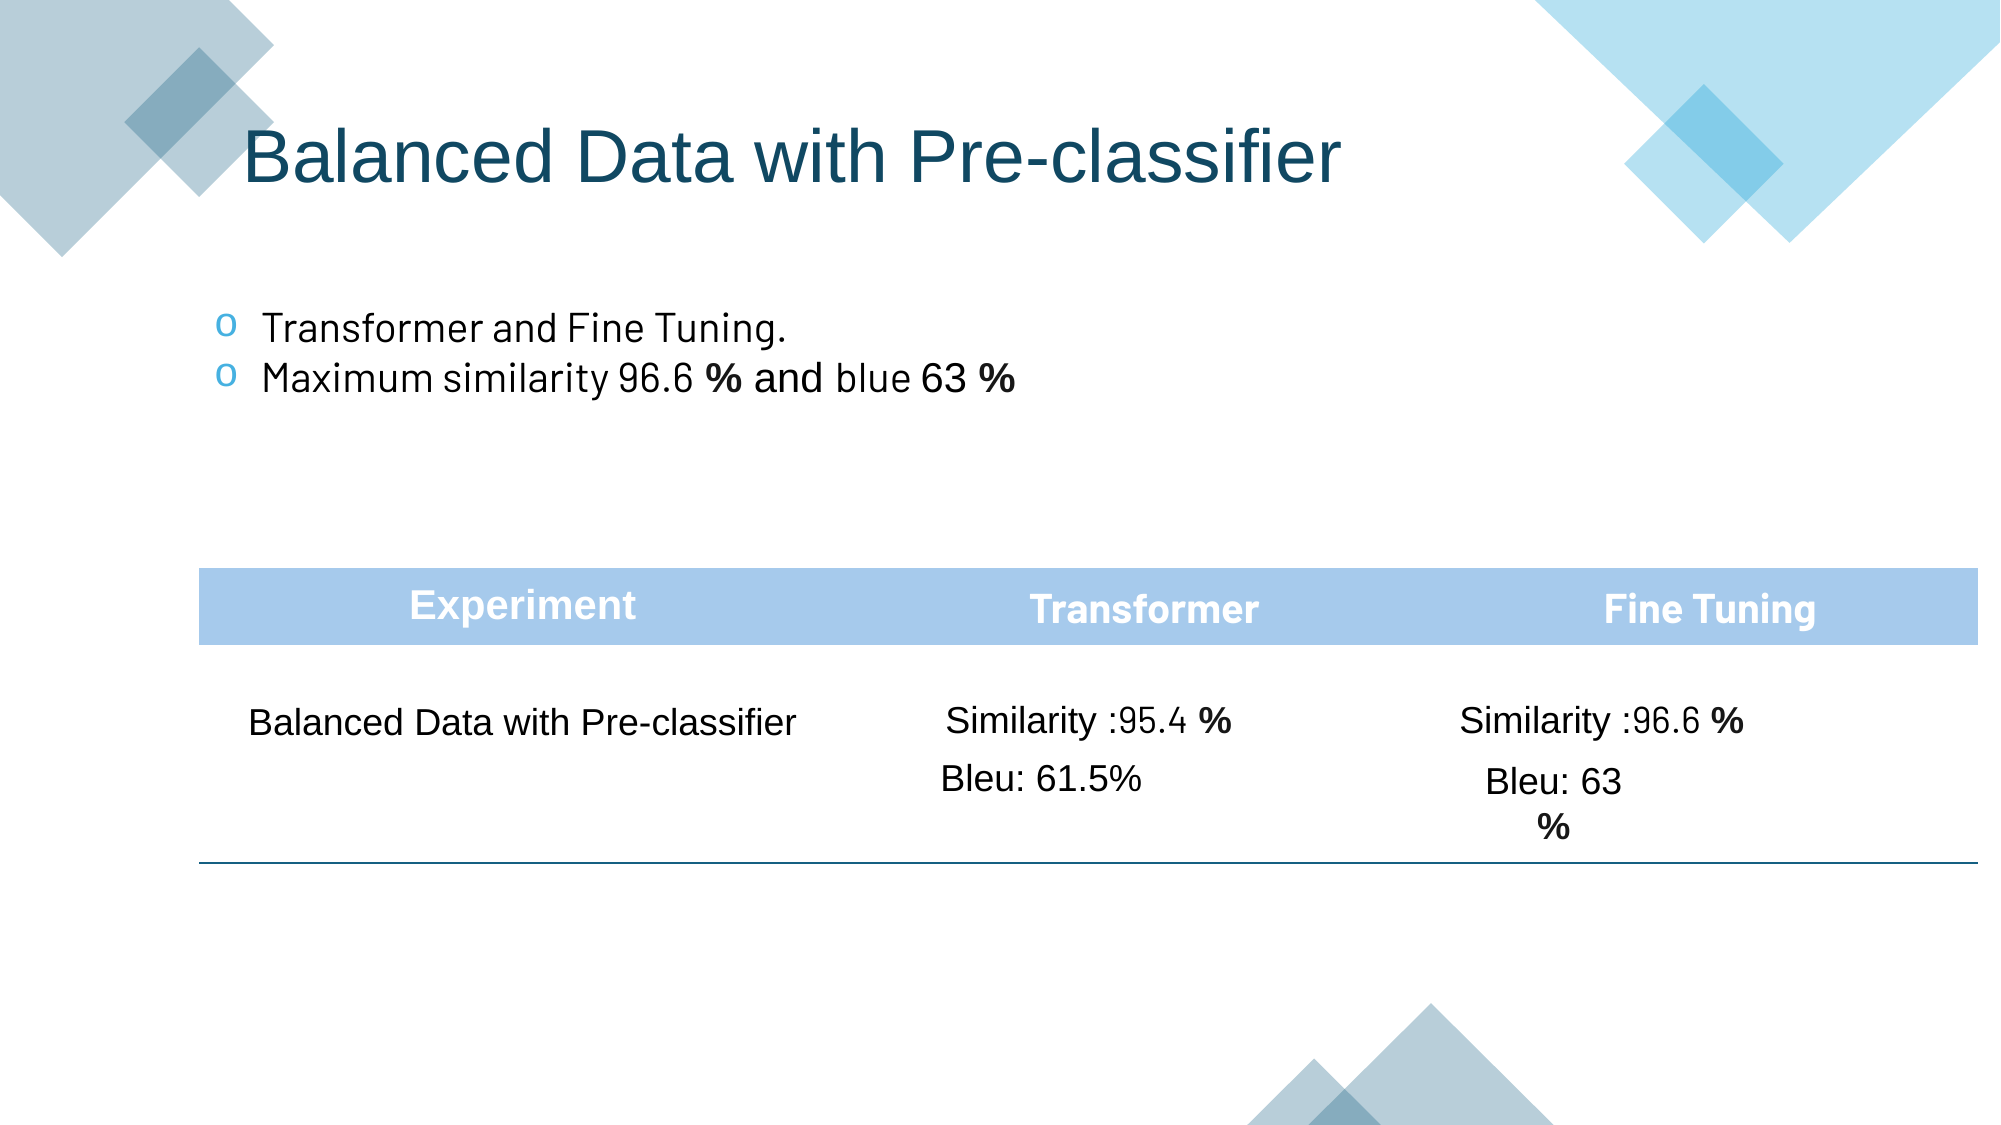

Balanced Data with Pre-classifier

Transformer and Fine Tuning.
Maximum similarity 96.6 % and blue 63 %
| Experiment | Transformer | Fine Tuning |
| --- | --- | --- |
| Balanced Data with Pre-classifier |  |  |
Similarity :95.4 %
Similarity :96.6 %
Bleu: 61.5%
Bleu: 63 %